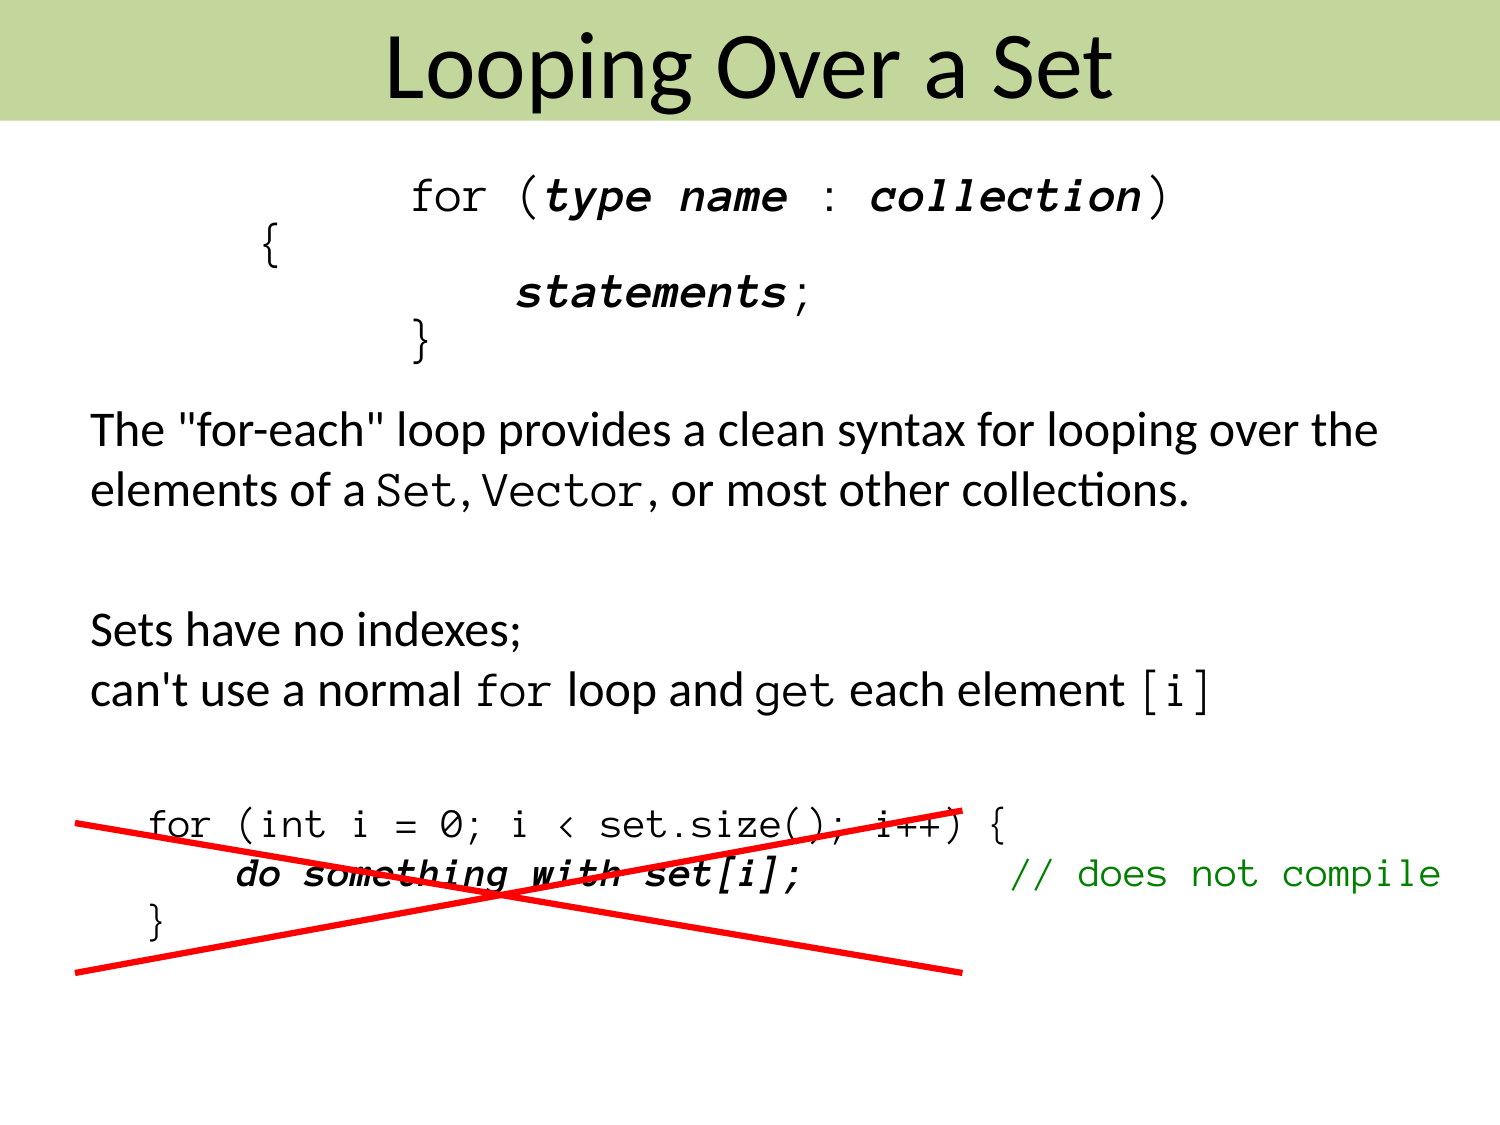

Looping Over a Set
	for (type name : collection) {
	    statements;
	}

The "for-each" loop provides a clean syntax for looping over the elements of a Set, Vector, or most other collections.

Sets have no indexes;
can't use a normal for loop and get each element [i]

	for (int i = 0; i < set.size(); i++) {
	    do something with set[i];         // does not compile
	}